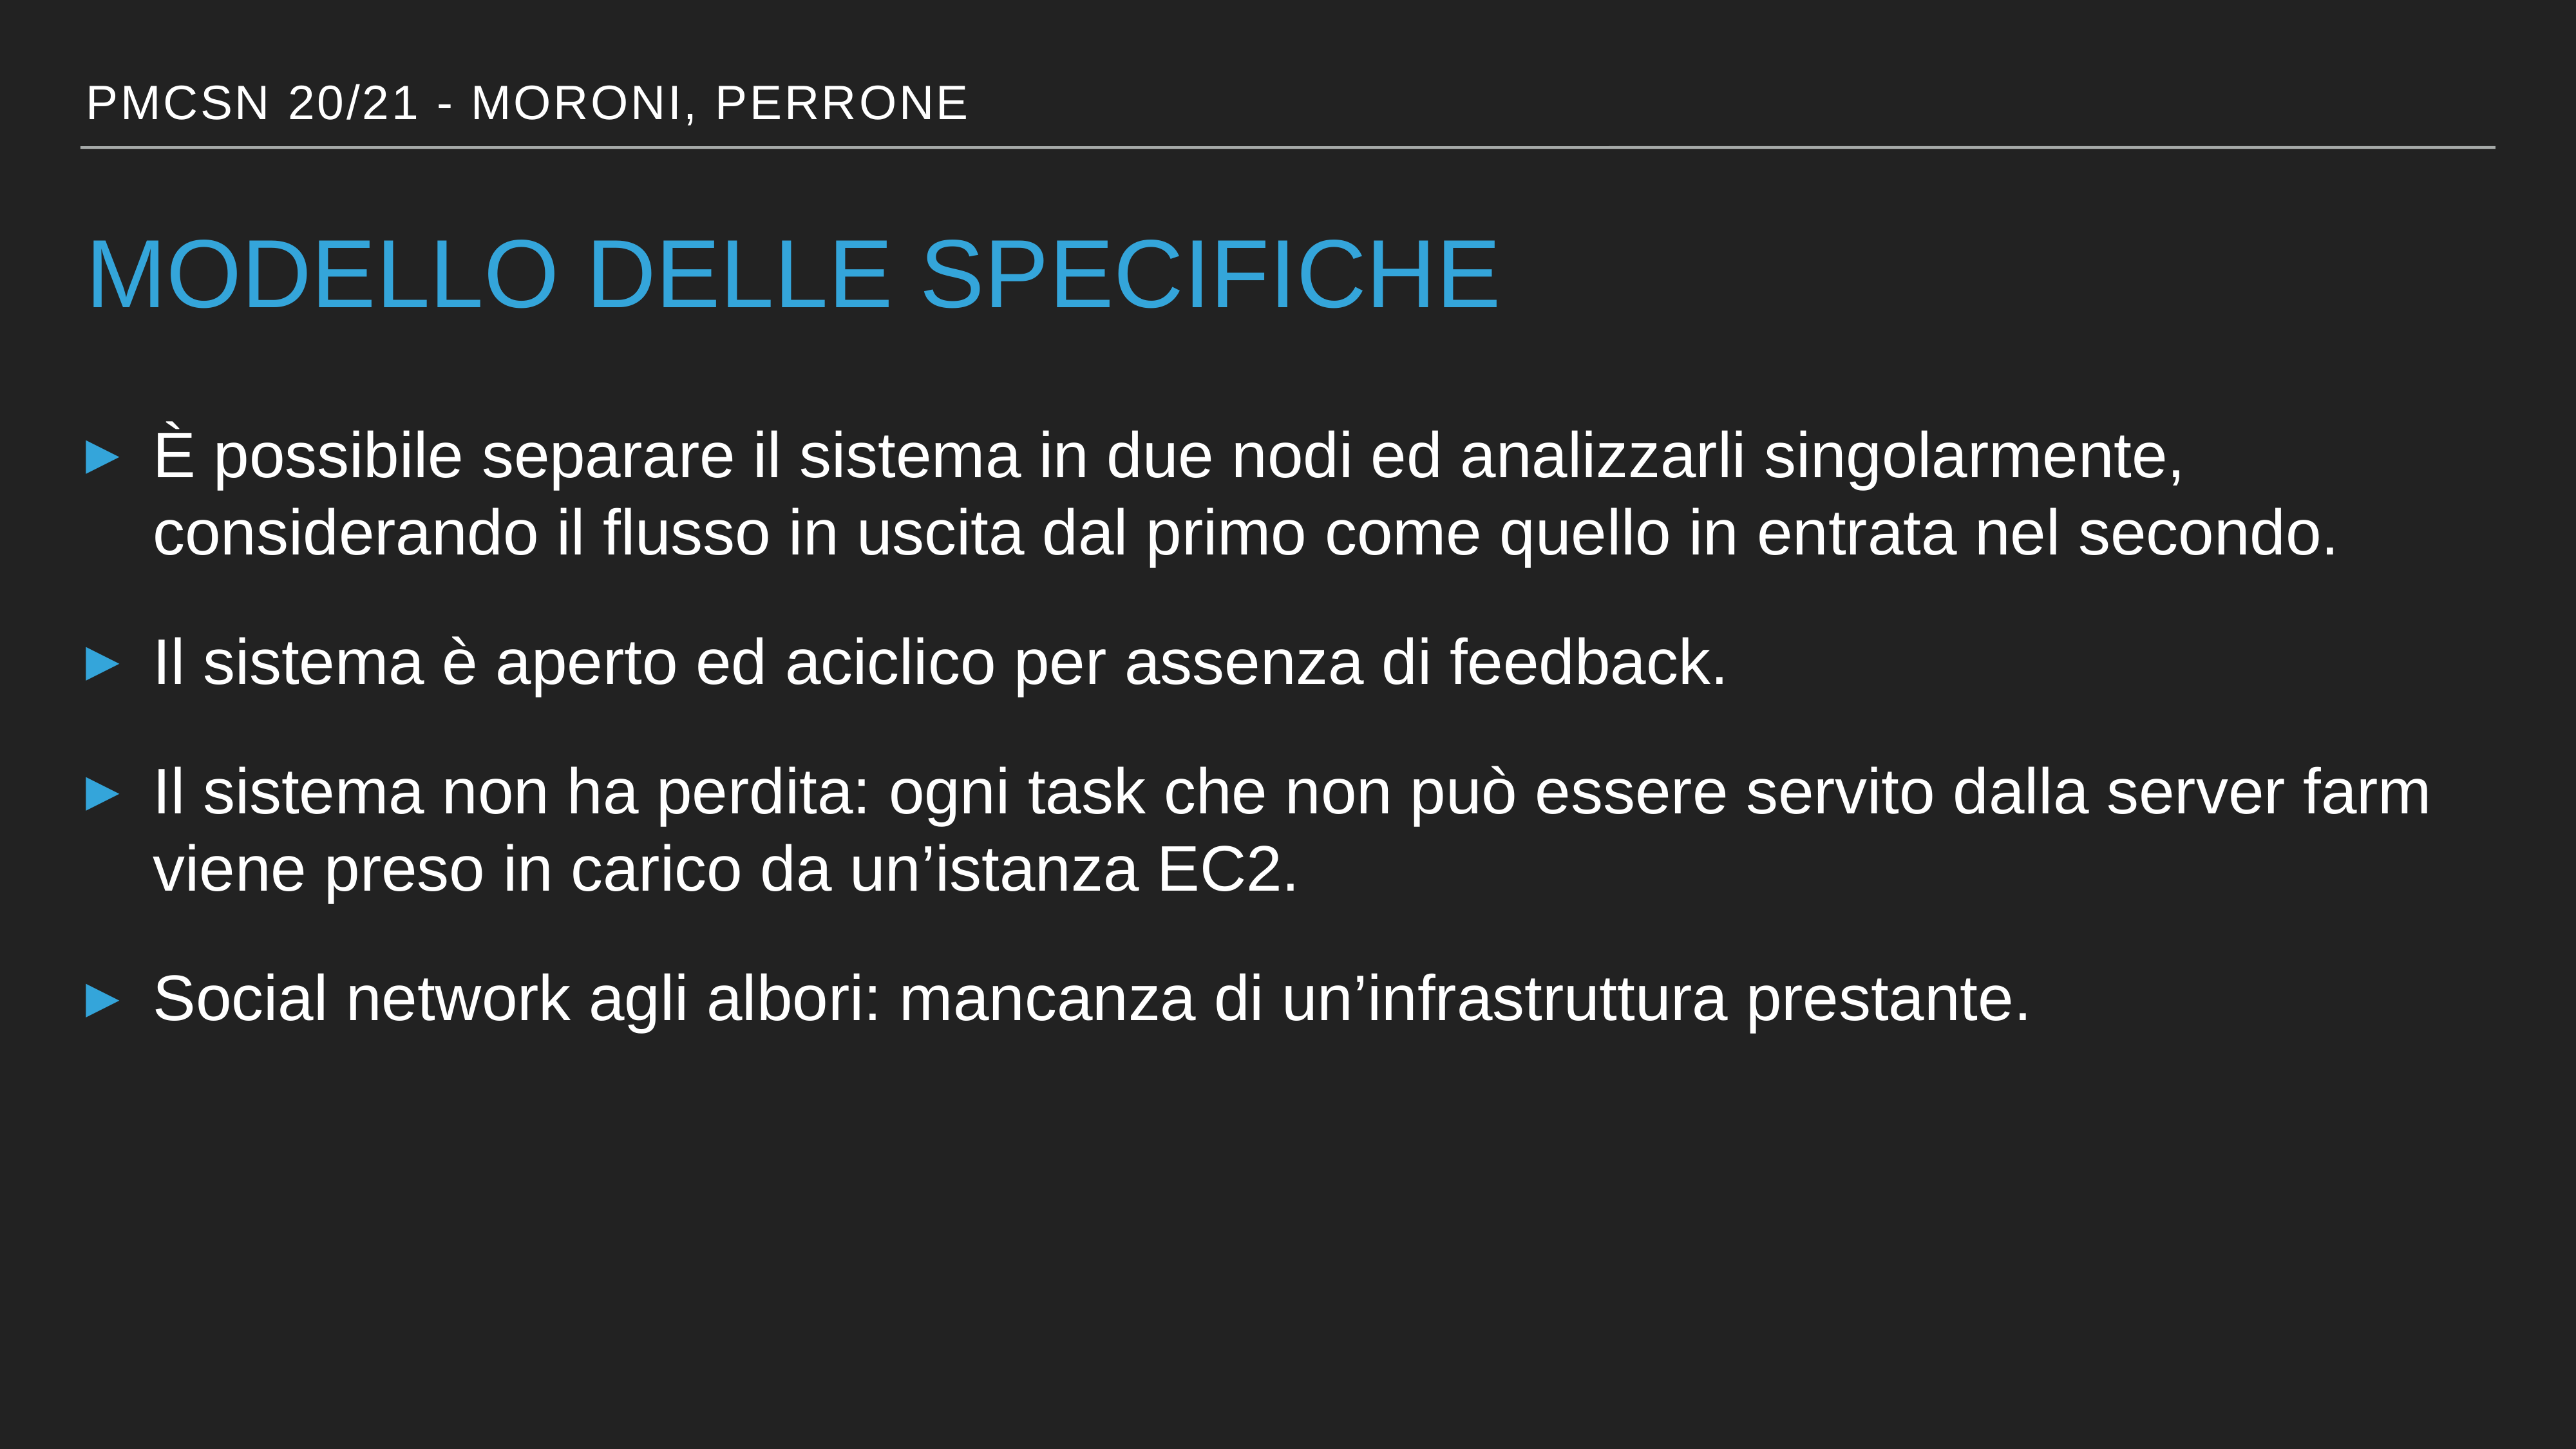

7
PMCSN 20/21 - Moroni, perrone
# Modello delle specifiche
È possibile separare il sistema in due nodi ed analizzarli singolarmente, considerando il flusso in uscita dal primo come quello in entrata nel secondo.
Il sistema è aperto ed aciclico per assenza di feedback.
Il sistema non ha perdita: ogni task che non può essere servito dalla server farm viene preso in carico da un’istanza EC2.
Social network agli albori: mancanza di un’infrastruttura prestante.